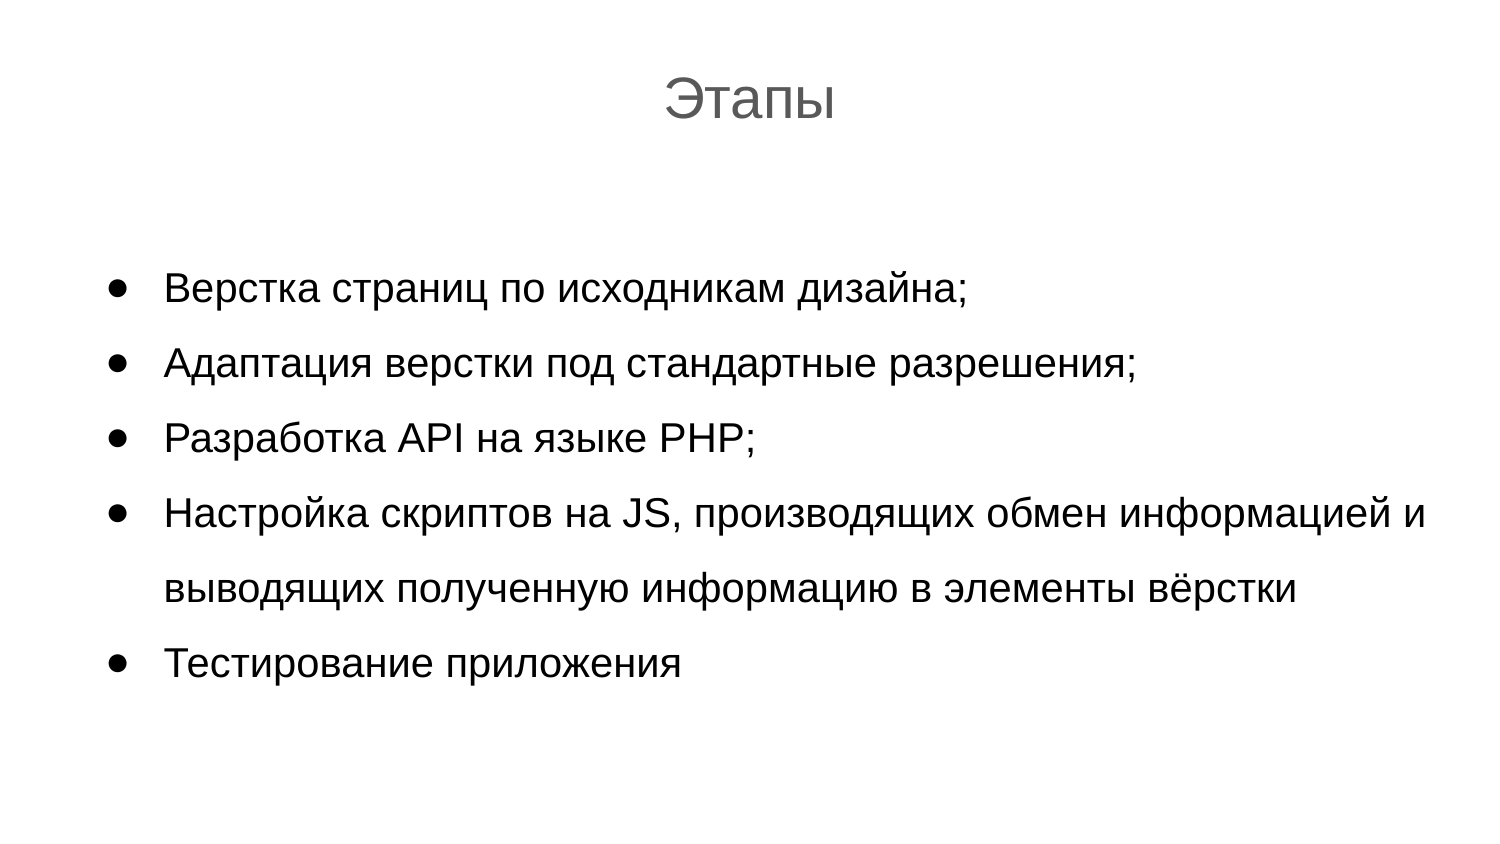

Этапы
# Верстка страниц по исходникам дизайна;
Адаптация верстки под стандартные разрешения;
Разработка API на языке PHP;
Настройка скриптов на JS, производящих обмен информацией и выводящих полученную информацию в элементы вёрстки
Тестирование приложения